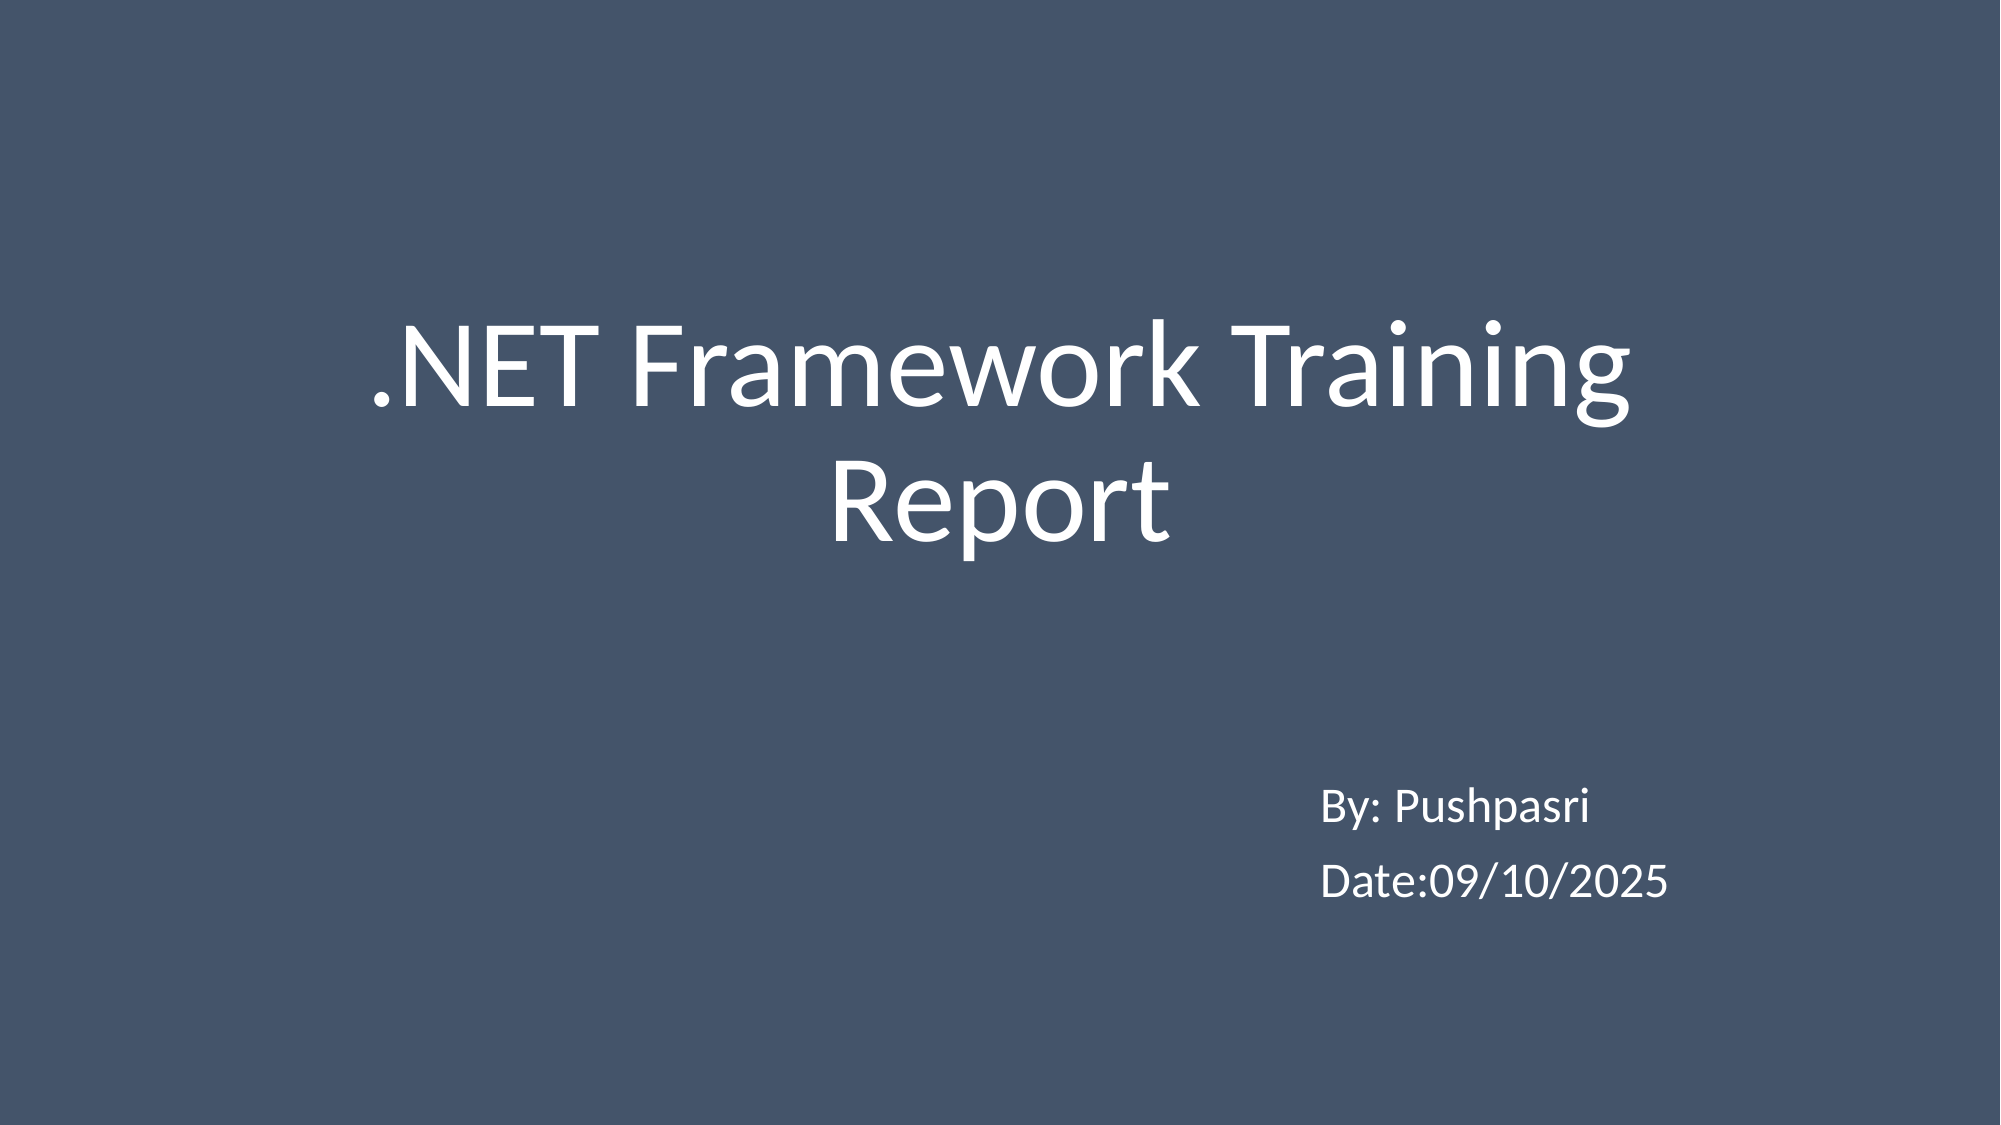

# .NET Framework Training Report
By: Pushpasri
Date:09/10/2025